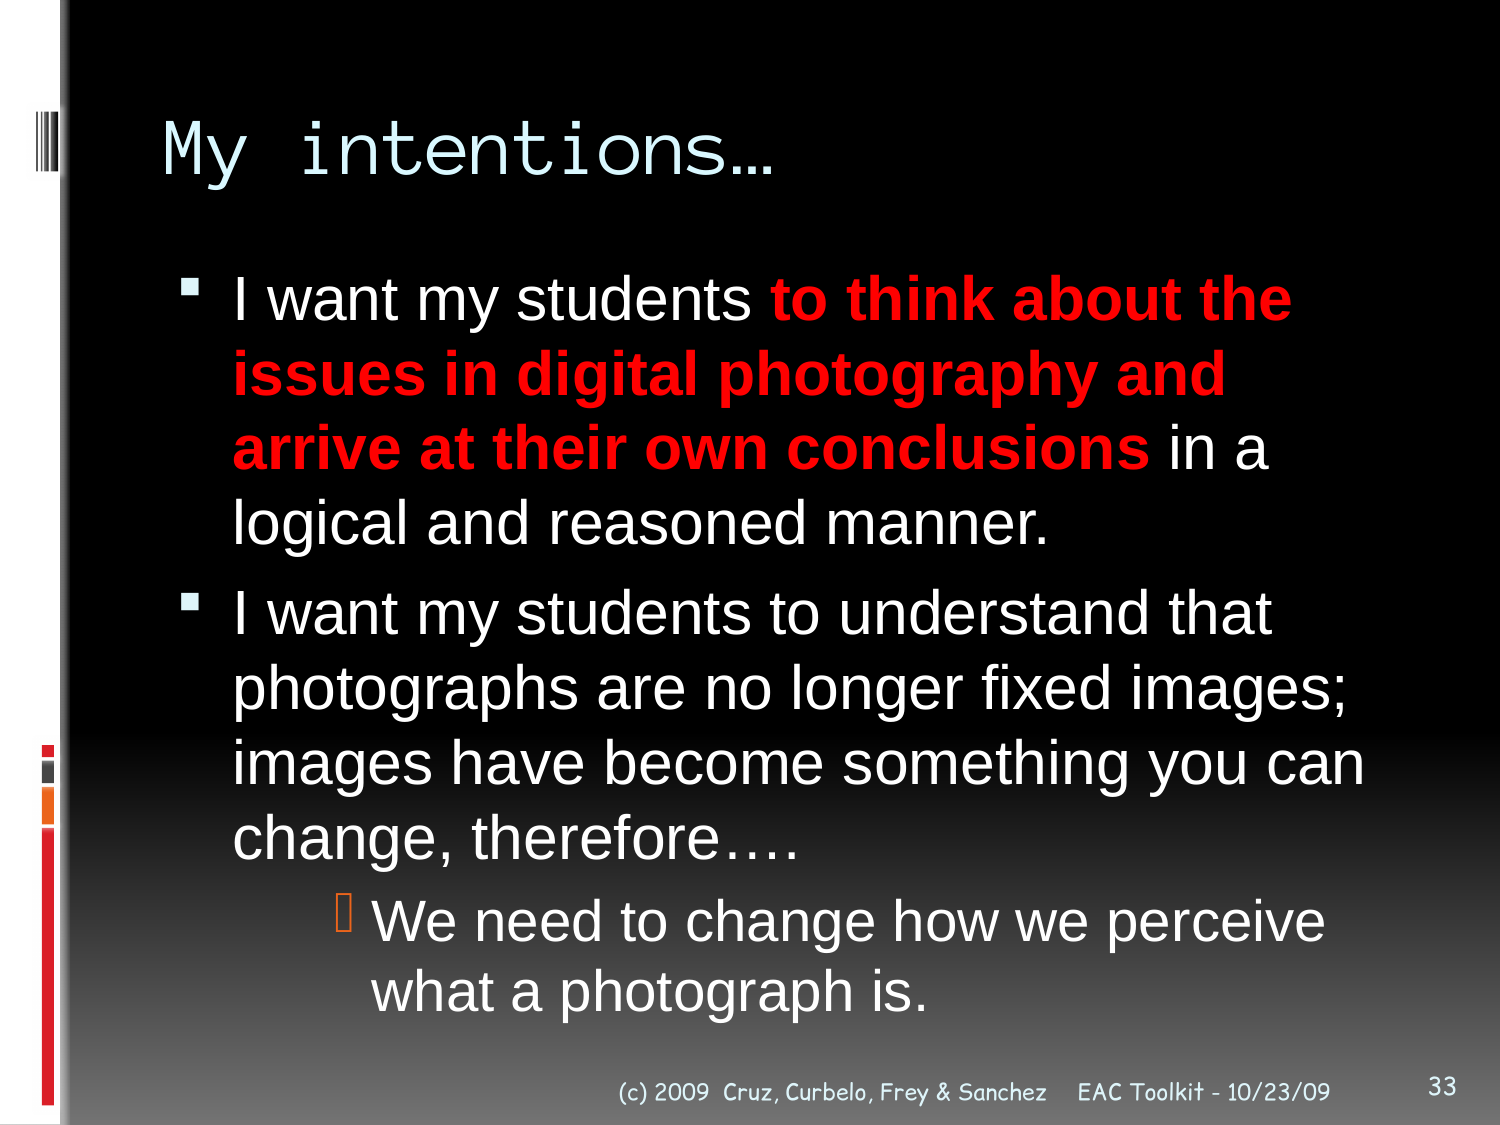

# My intentions…
I want my students to think about the issues in digital photography and arrive at their own conclusions in a logical and reasoned manner.
I want my students to understand that photographs are no longer fixed images; images have become something you can change, therefore….
We need to change how we perceive what a photograph is.
(c) 2009  Cruz, Curbelo, Frey & Sanchez
EAC Toolkit - 10/23/09
33